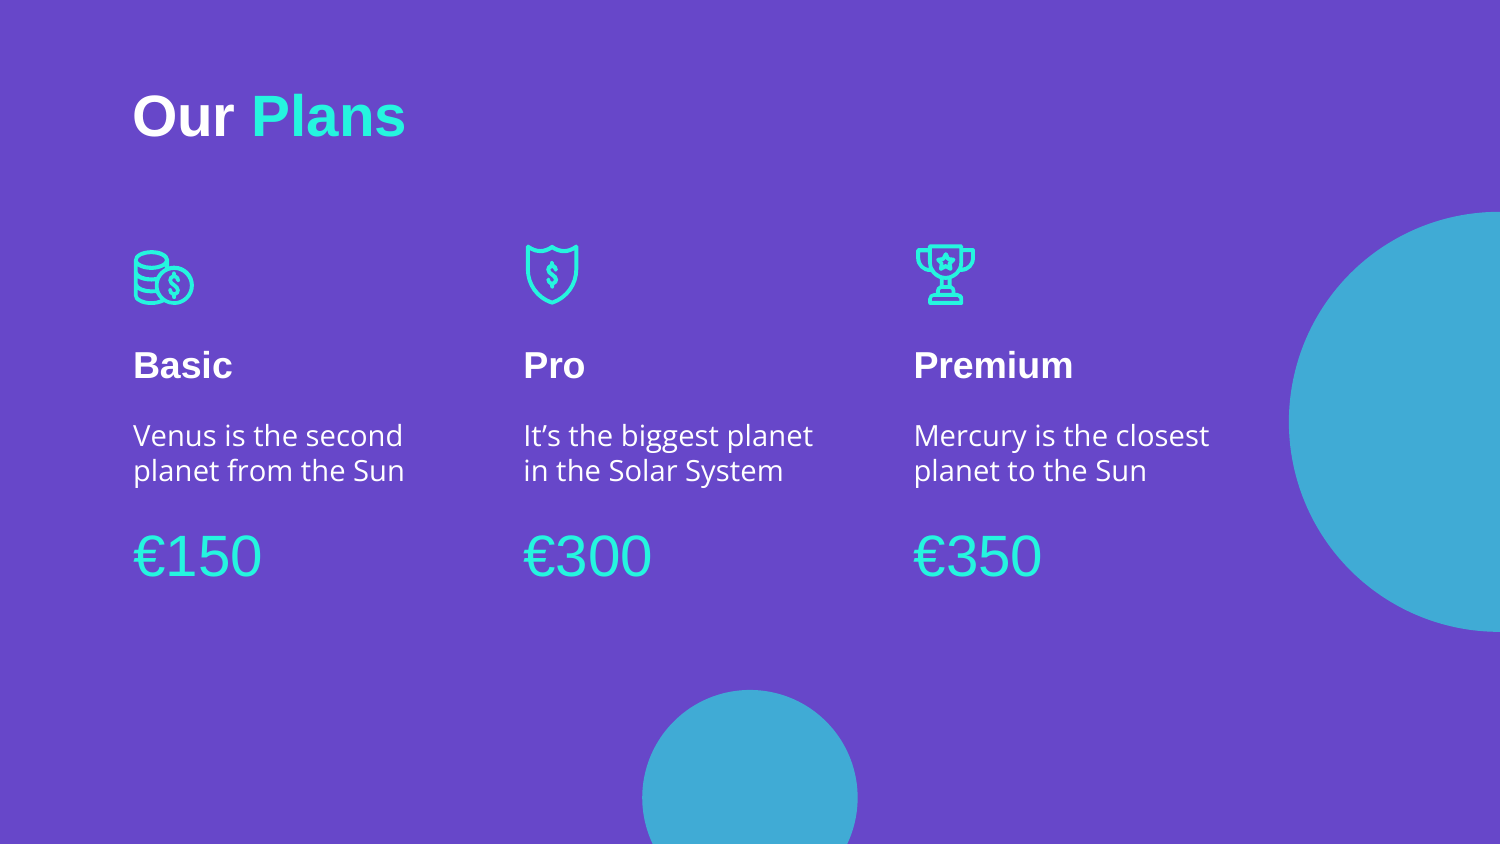

Our Plans

# Basic
Pro
Premium
Venus is the second planet from the Sun
It’s the biggest planet
in the Solar System
Mercury is the closest planet to the Sun
€150
€300
€350